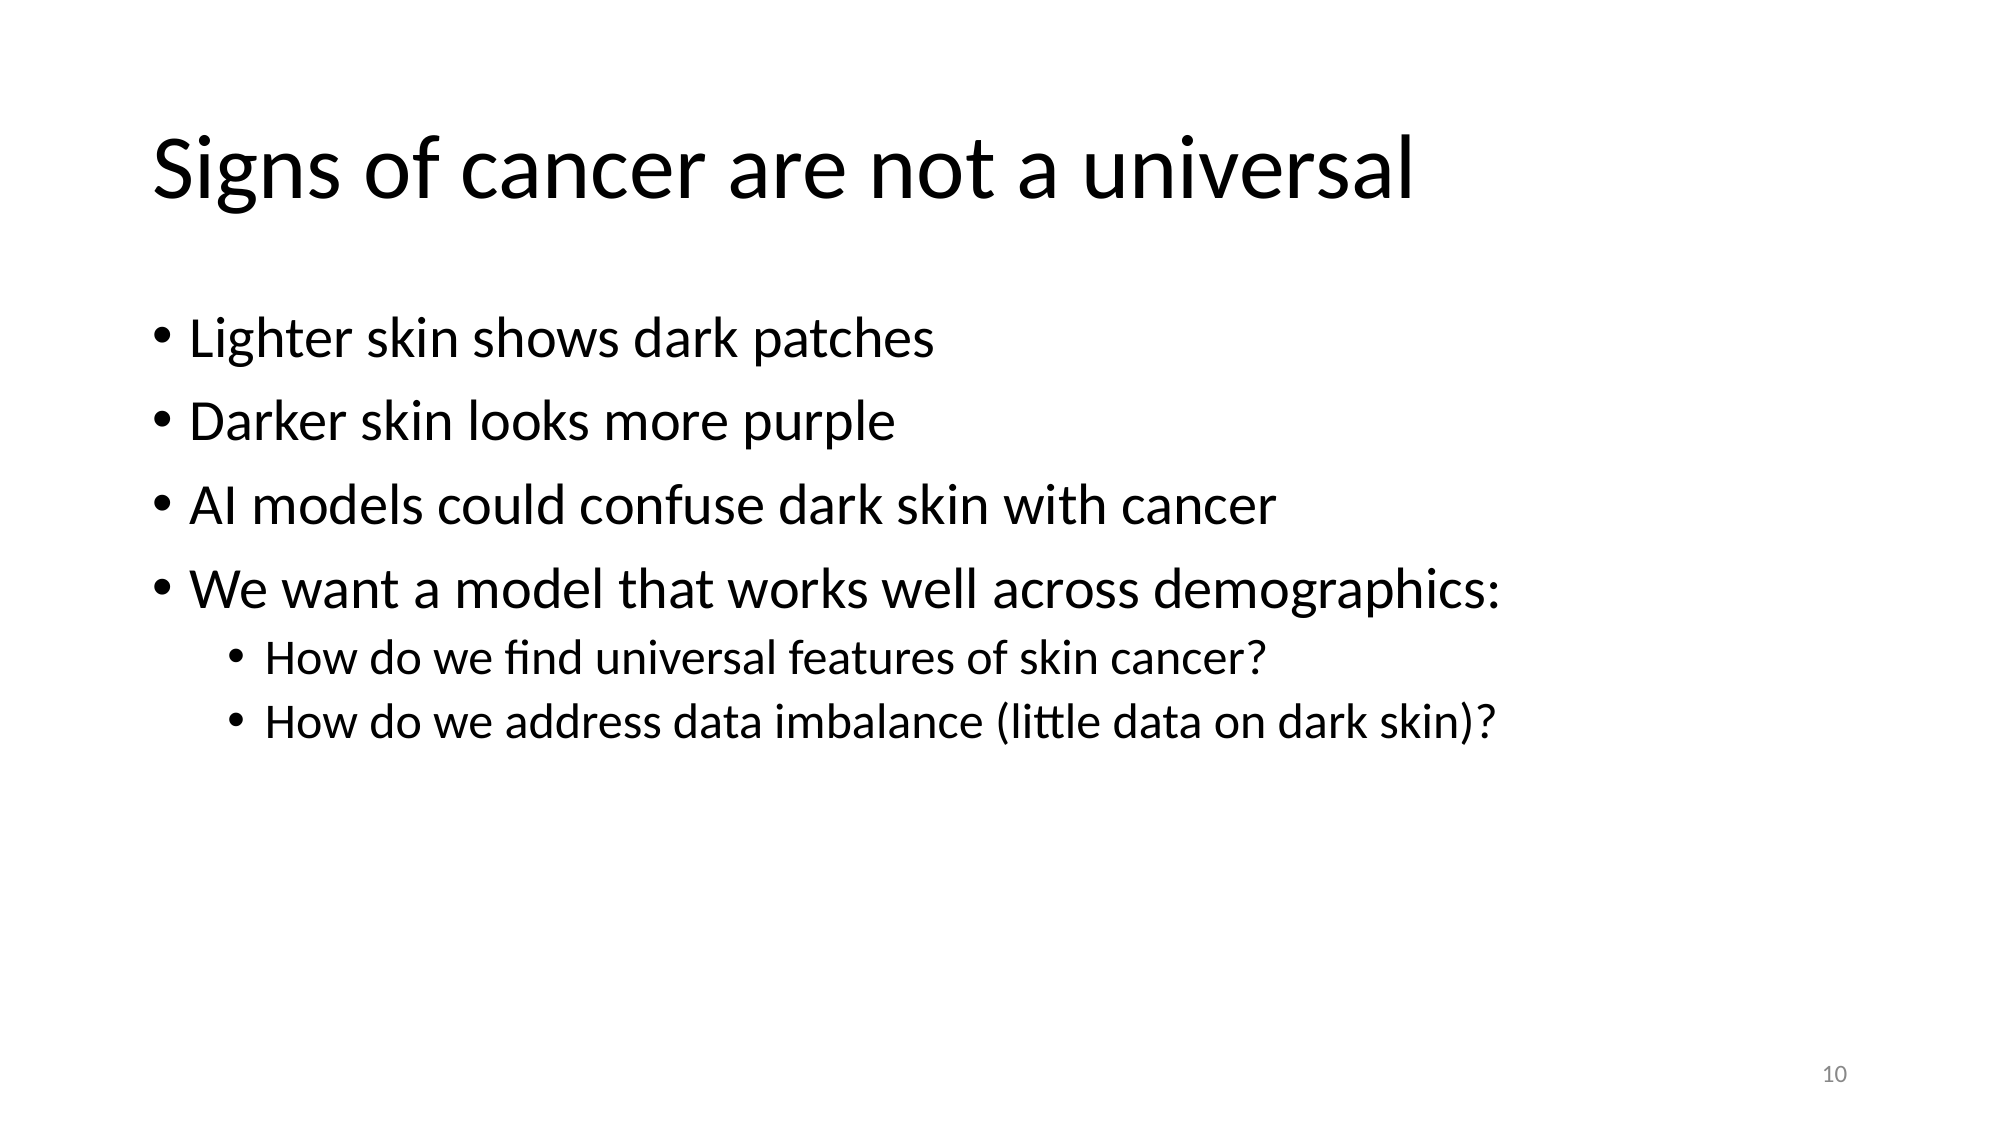

# Signs of cancer are not a universal
Lighter skin shows dark patches
Darker skin looks more purple
AI models could confuse dark skin with cancer
We want a model that works well across demographics:
How do we find universal features of skin cancer?
How do we address data imbalance (little data on dark skin)?
10